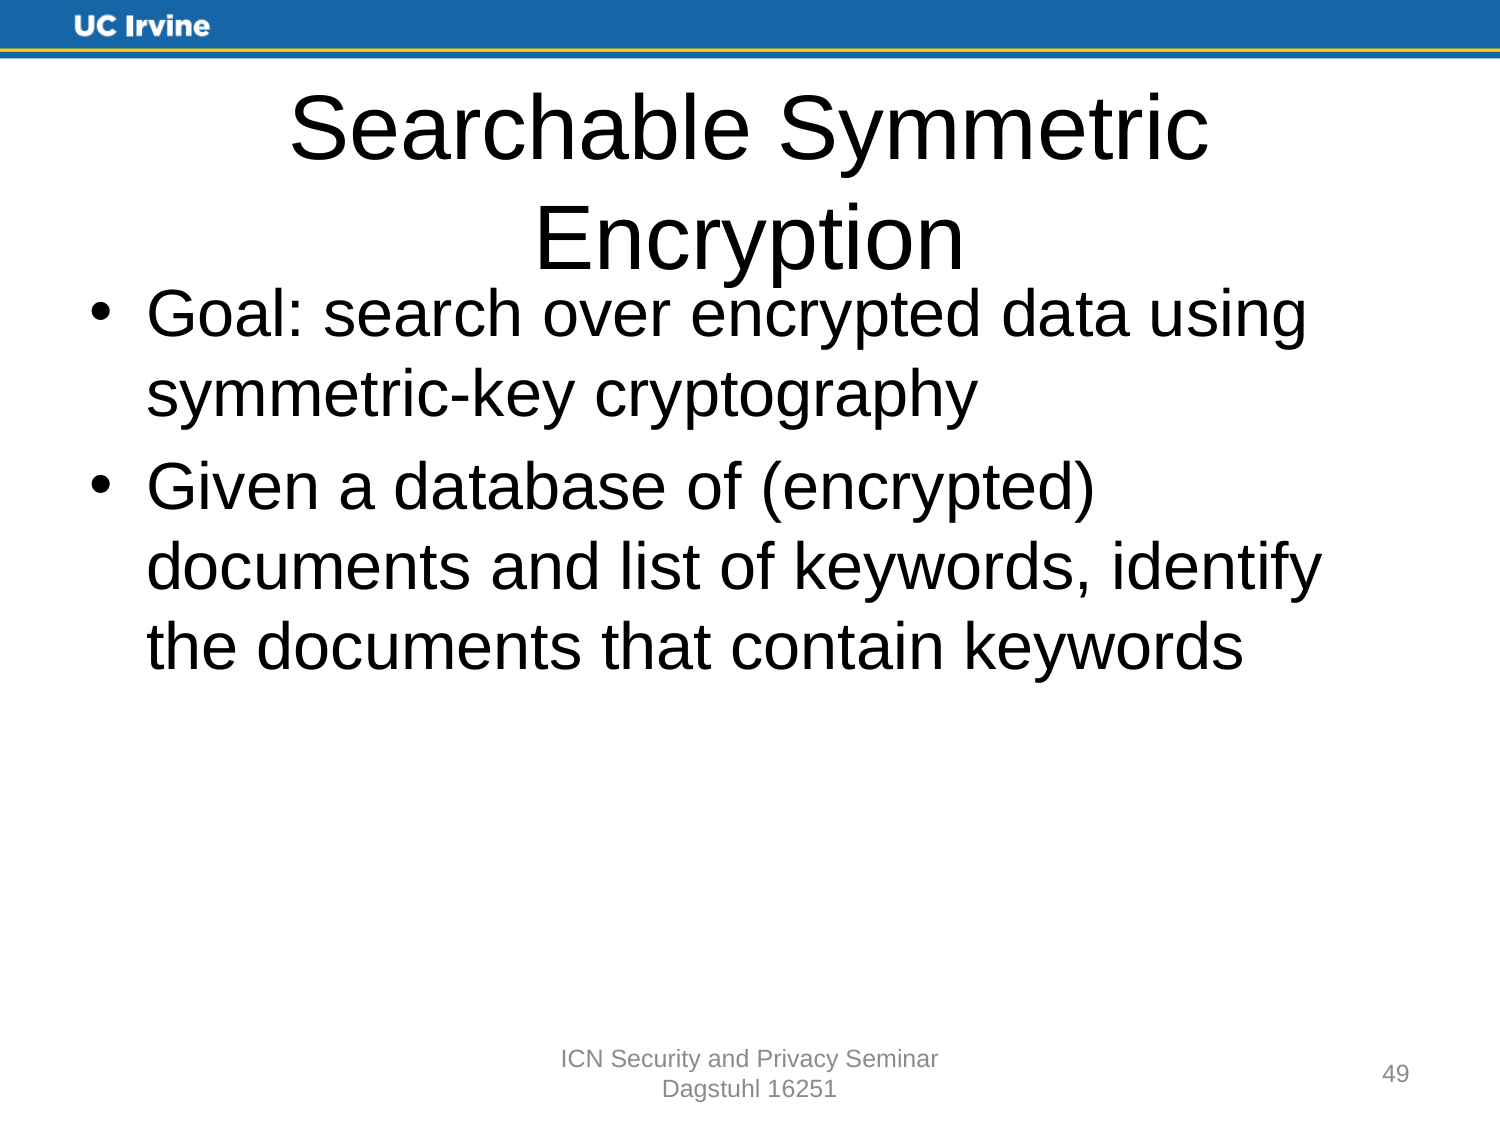

# Searchable Symmetric Encryption
Goal: search over encrypted data using symmetric-key cryptography
Given a database of (encrypted) documents and list of keywords, identify the documents that contain keywords

ICN Security and Privacy Seminar
Dagstuhl 16251
49